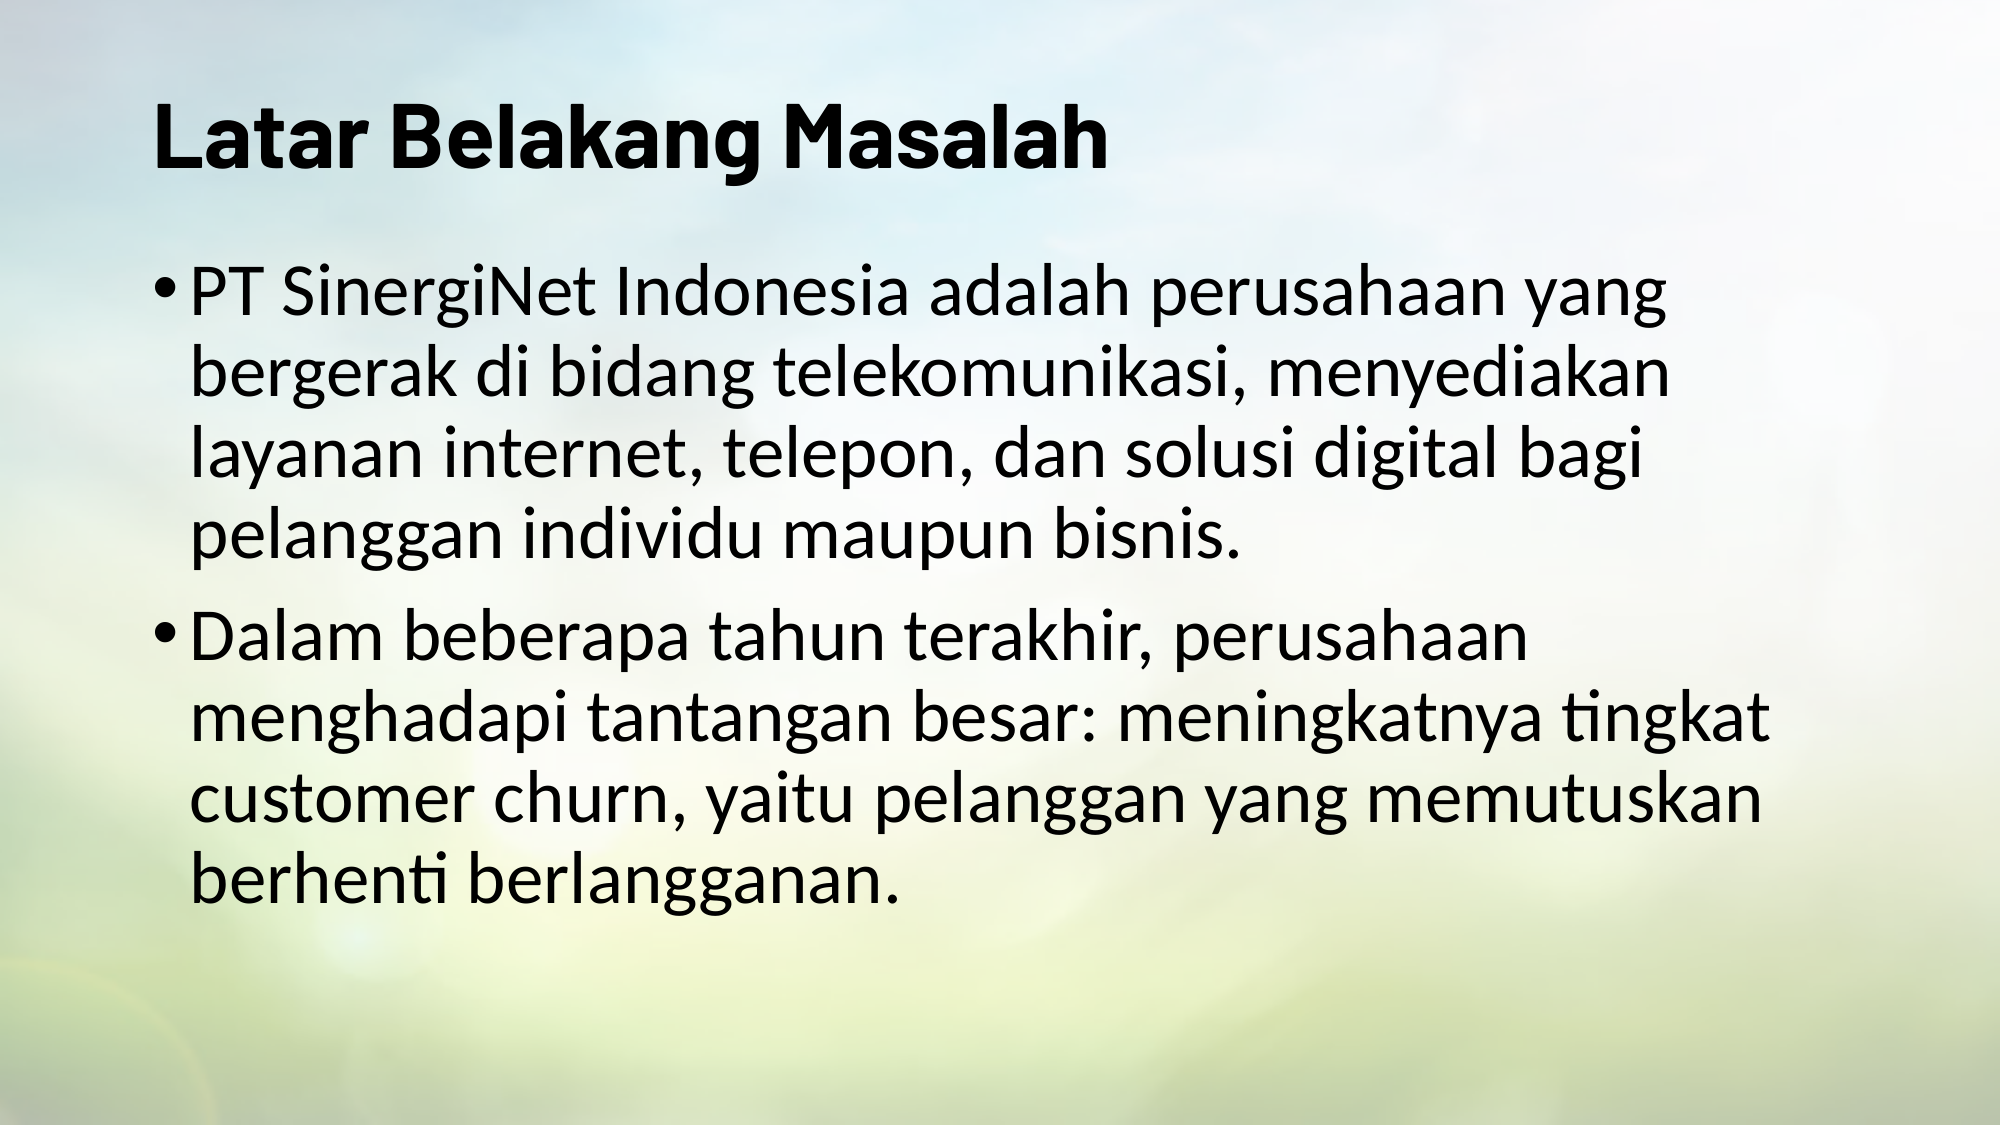

# Latar Belakang Masalah
PT SinergiNet Indonesia adalah perusahaan yang bergerak di bidang telekomunikasi, menyediakan layanan internet, telepon, dan solusi digital bagi pelanggan individu maupun bisnis.
Dalam beberapa tahun terakhir, perusahaan menghadapi tantangan besar: meningkatnya tingkat customer churn, yaitu pelanggan yang memutuskan berhenti berlangganan.